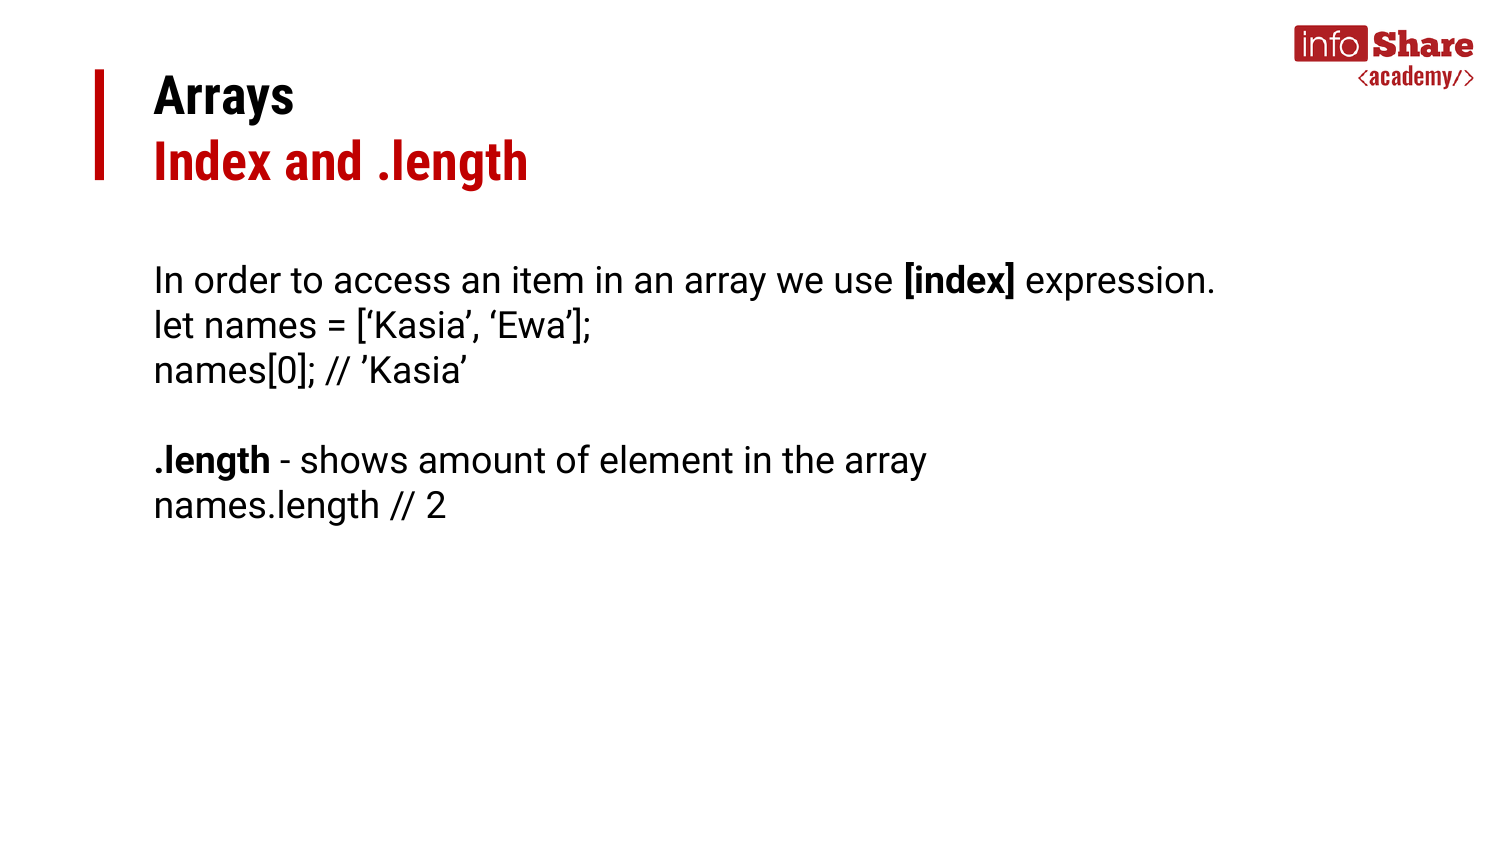

# Arrays
Index and .length
In order to access an item in an array we use [index] expression.
let names = [‘Kasia’, ‘Ewa’];
names[0]; // ’Kasia’
.length - shows amount of element in the array
names.length // 2